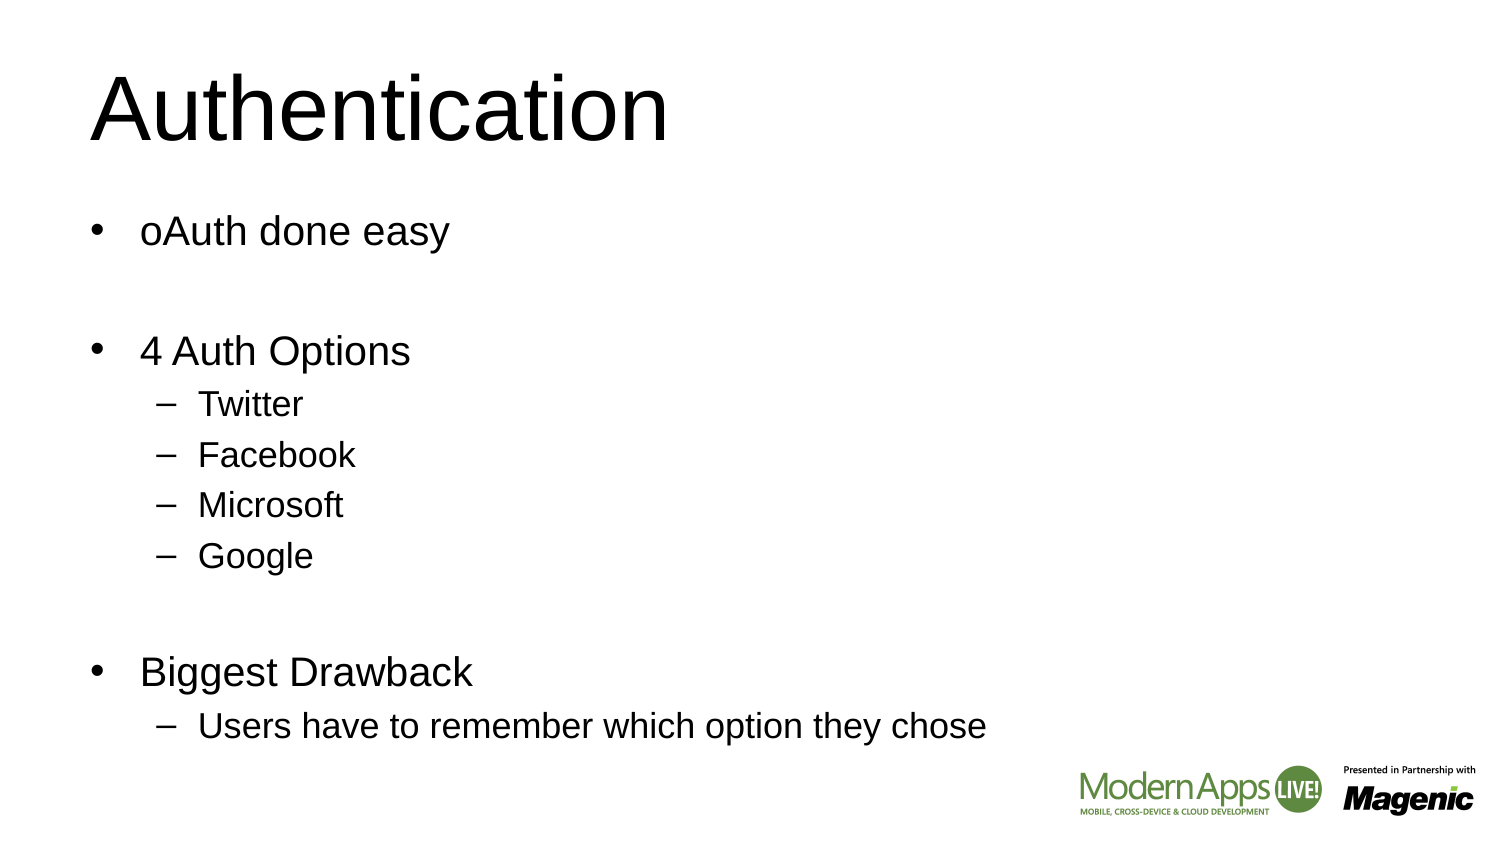

# Authentication
oAuth done easy

4 Auth Options
Twitter
Facebook
Microsoft
Google

Biggest Drawback
Users have to remember which option they chose